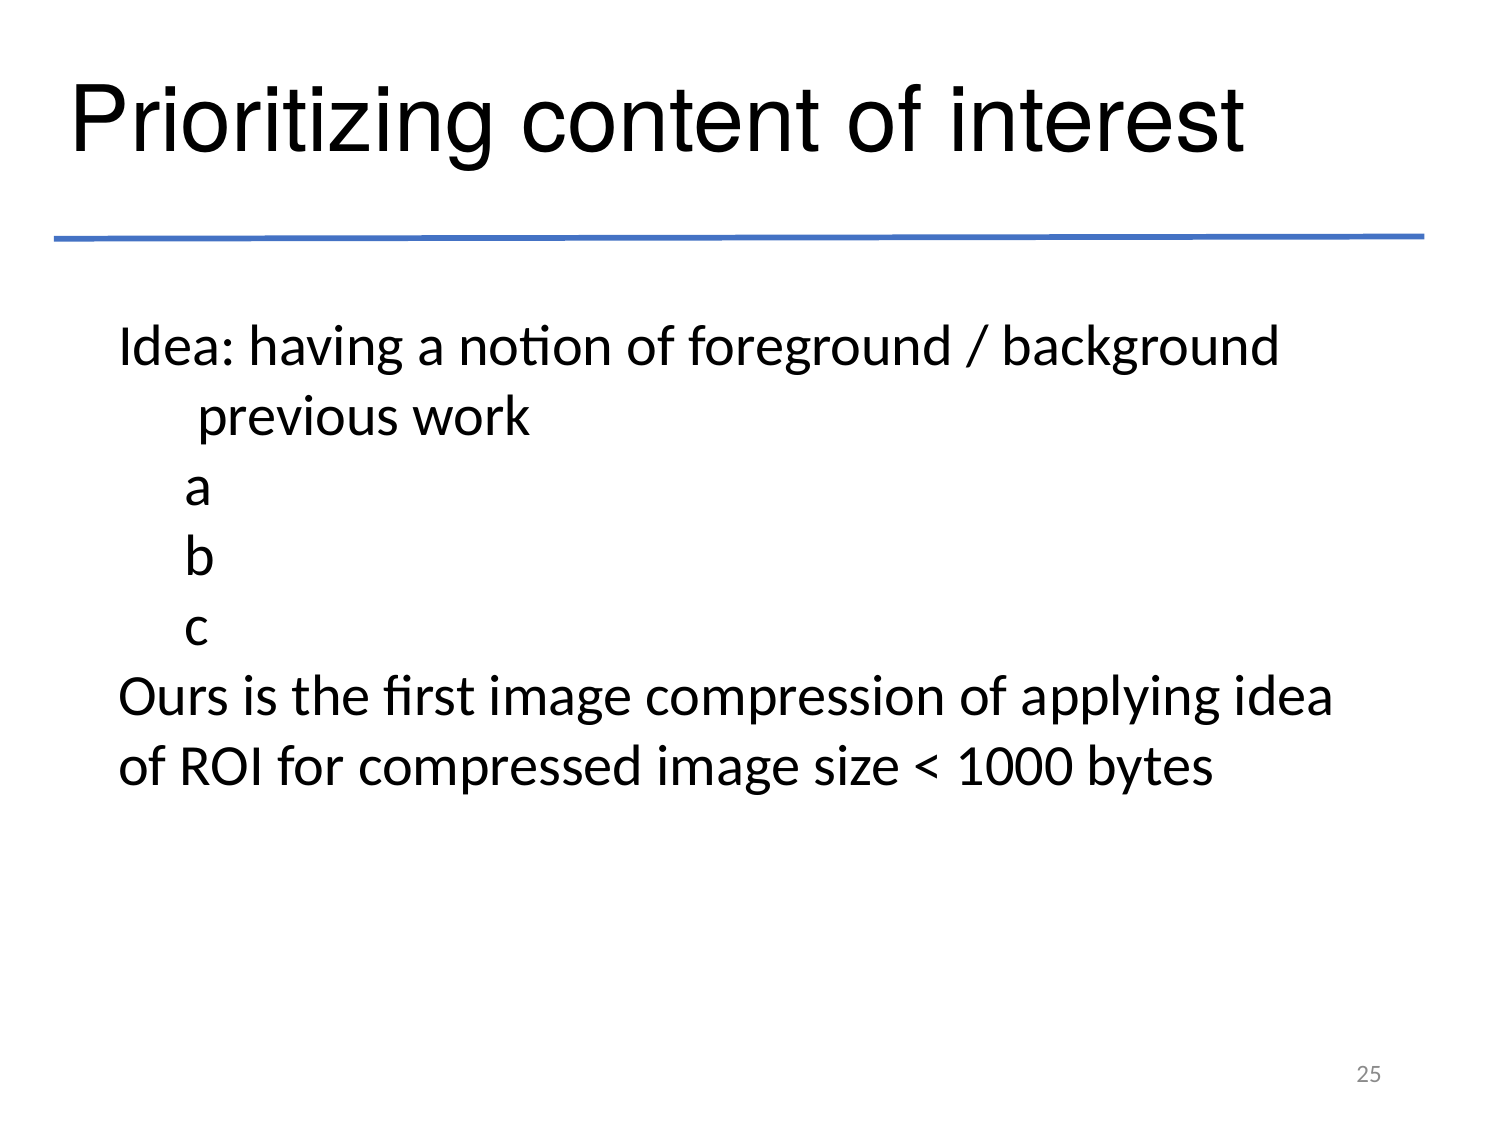

# Prioritizing content of interest
Idea: having a notion of foreground / background
      previous work
     a
     b
     c
Ours is the first image compression of applying idea of ROI for compressed image size < 1000 bytes

25